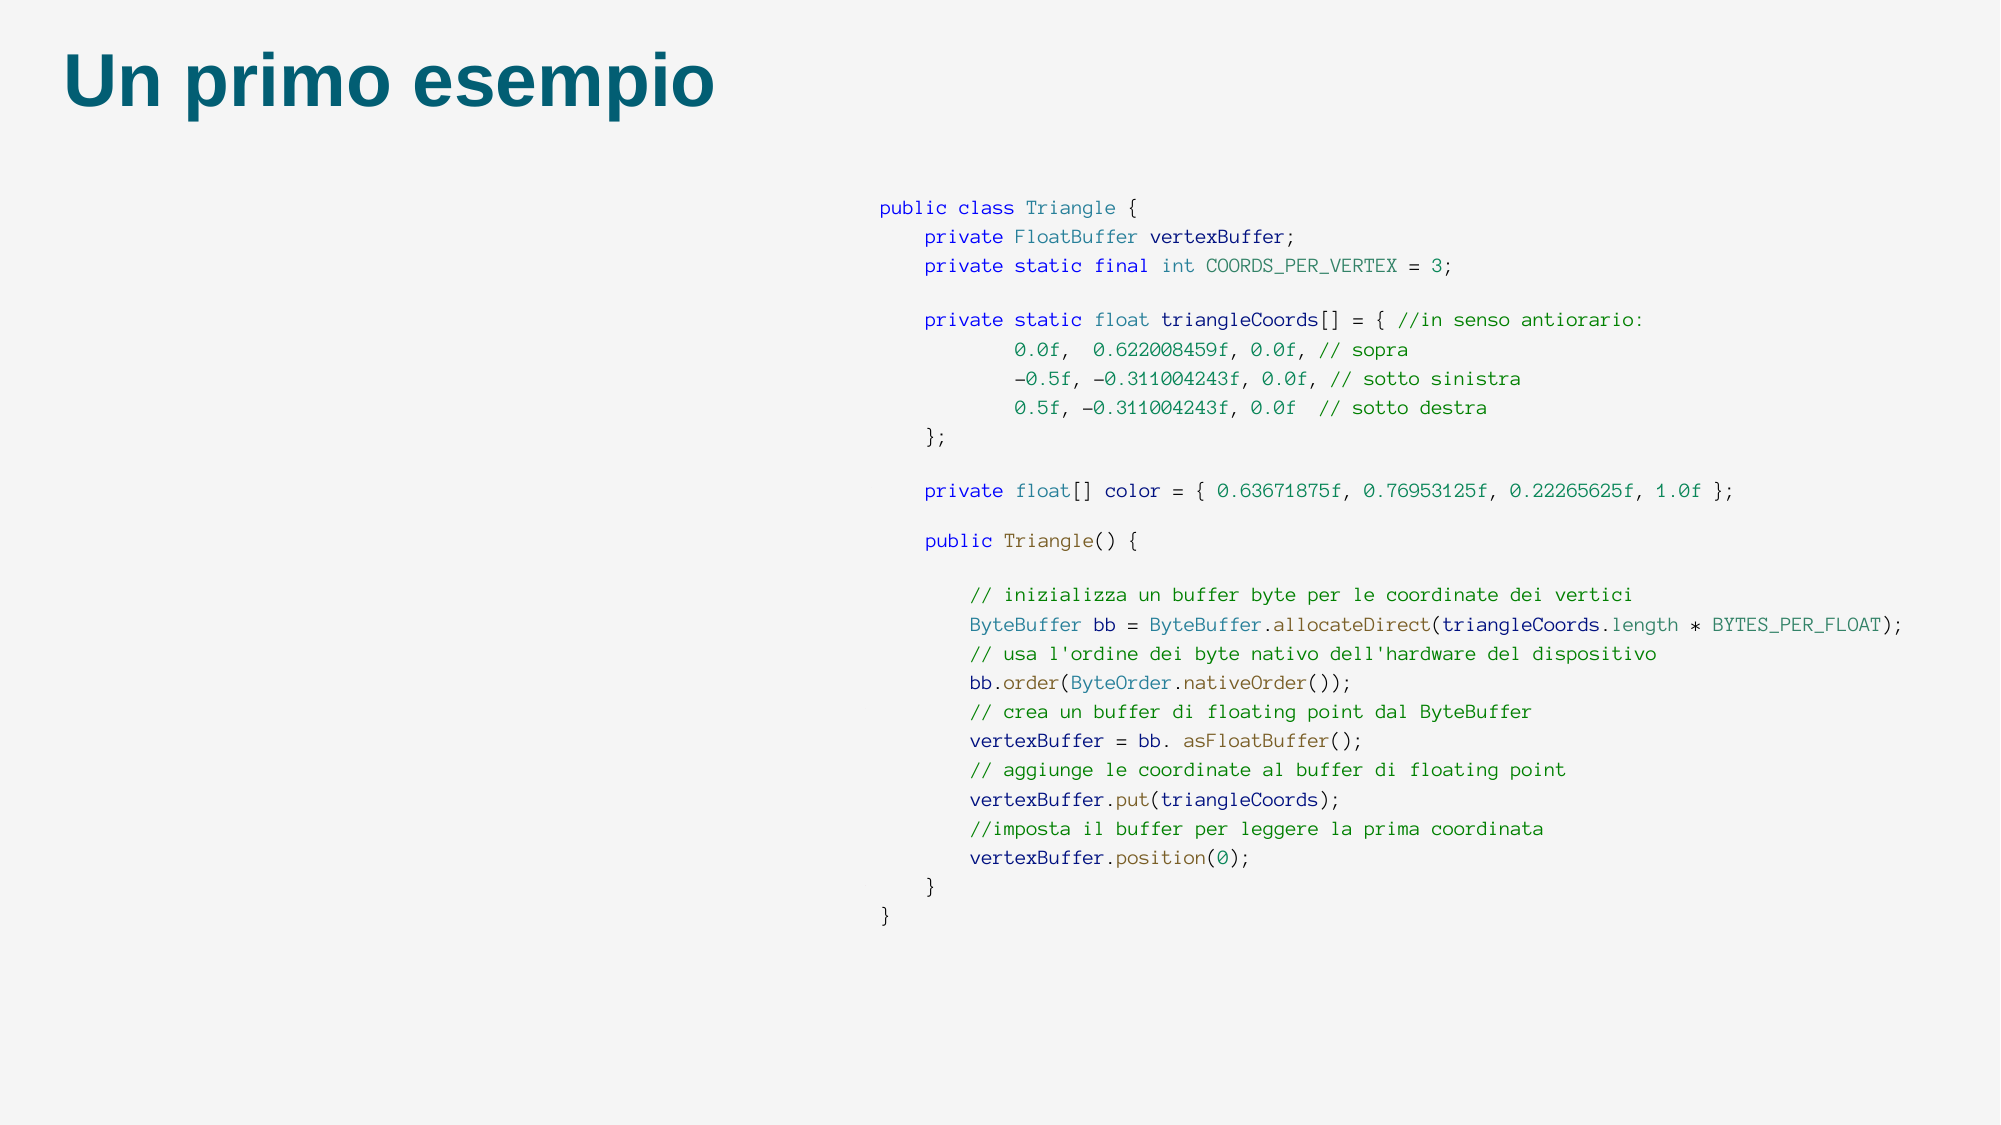

# Un primo esempio

public class Triangle {
    private FloatBuffer vertexBuffer;
    private static final int COORDS_PER_VERTEX = 3;
    private static float triangleCoords[] = { //in senso antiorario:
            0.0f,  0.622008459f, 0.0f, // sopra
            -0.5f, -0.311004243f, 0.0f, // sotto sinistra
            0.5f, -0.311004243f, 0.0f  // sotto destra
    };
    private float[] color = { 0.63671875f, 0.76953125f, 0.22265625f, 1.0f };
      public Triangle() {
        // inizializza un buffer byte per le coordinate dei vertici
        ByteBuffer bb = ByteBuffer.allocateDirect(triangleCoords.length * BYTES_PER_FLOAT);
        // usa l'ordine dei byte nativo dell'hardware del dispositivo
        bb.order(ByteOrder.nativeOrder());
        // crea un buffer di floating point dal ByteBuffer
        vertexBuffer = bb. asFloatBuffer();
        // aggiunge le coordinate al buffer di floating point
        vertexBuffer.put(triangleCoords);
        //imposta il buffer per leggere la prima coordinata
        vertexBuffer.position(0);
    }
}